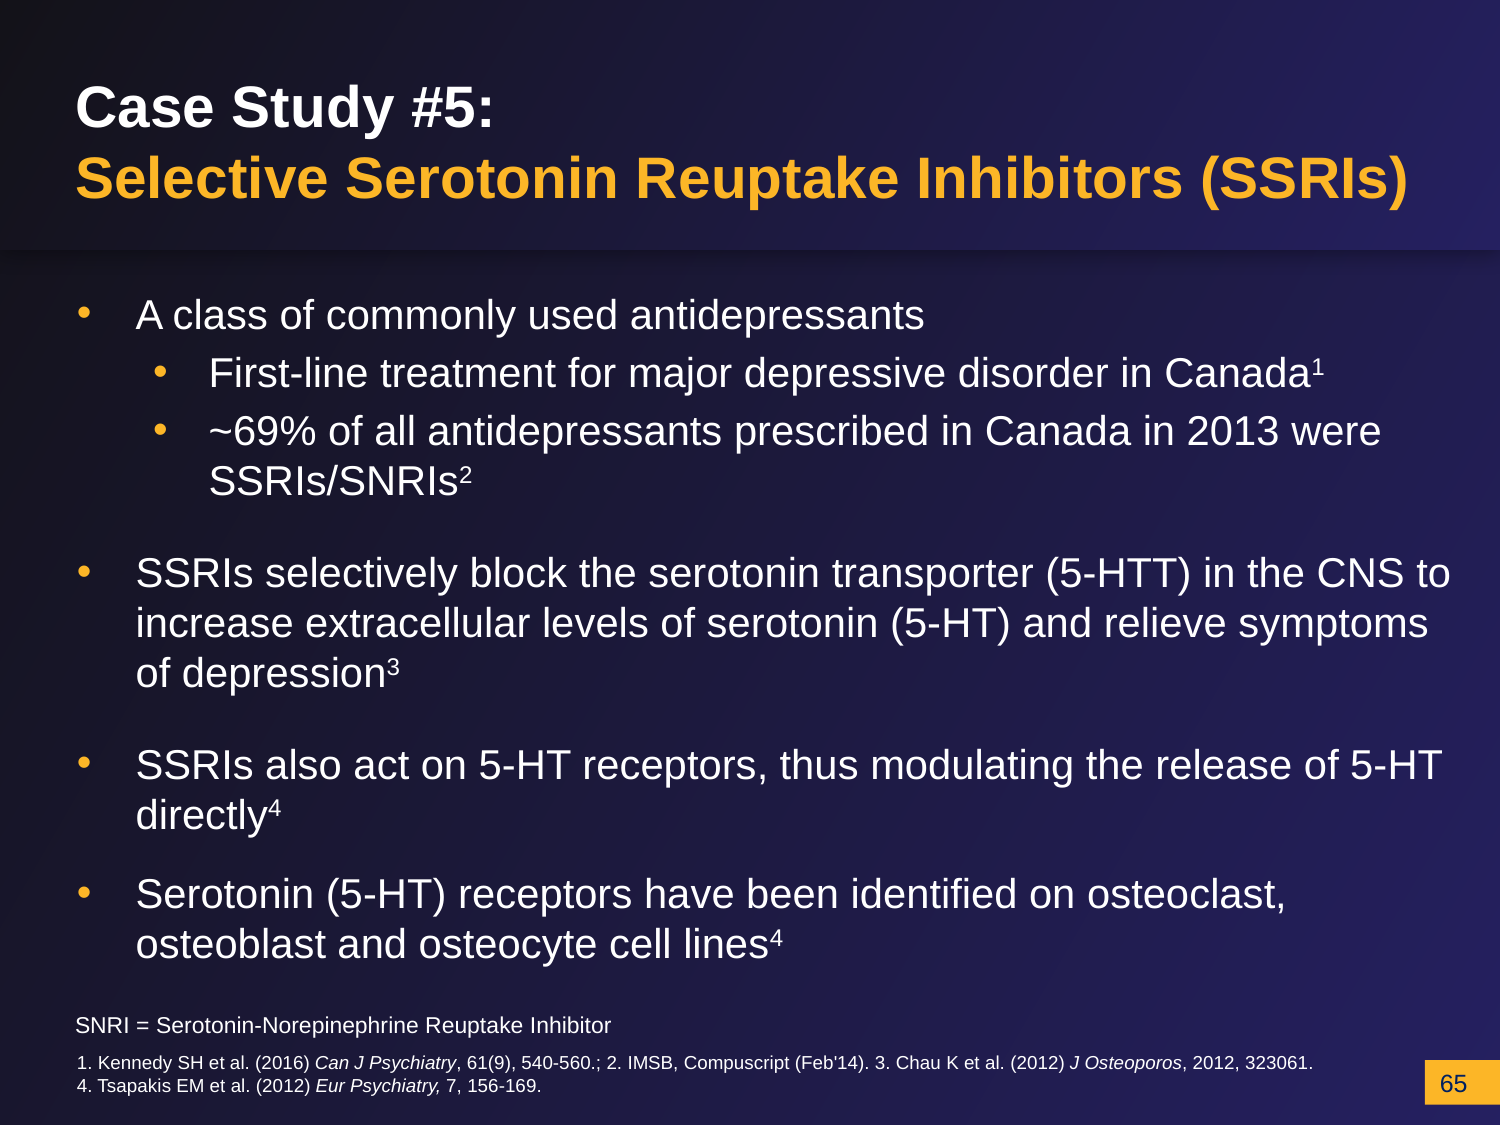

# Case Study #5: Selective Serotonin Reuptake Inhibitors (SSRIs)
A class of commonly used antidepressants
First-line treatment for major depressive disorder in Canada1
~69% of all antidepressants prescribed in Canada in 2013 were SSRIs/SNRIs2
SSRIs selectively block the serotonin transporter (5-HTT) in the CNS to increase extracellular levels of serotonin (5-HT) and relieve symptoms of depression3
SSRIs also act on 5-HT receptors, thus modulating the release of 5-HT directly4
Serotonin (5-HT) receptors have been identified on osteoclast, osteoblast and osteocyte cell lines4
SNRI = Serotonin-Norepinephrine Reuptake Inhibitor
1. Kennedy SH et al. (2016) Can J Psychiatry, 61(9), 540-560.; 2. IMSB, Compuscript (Feb'14). 3. Chau K et al. (2012) J Osteoporos, 2012, 323061.
4. Tsapakis EM et al. (2012) Eur Psychiatry, 7, 156-169.